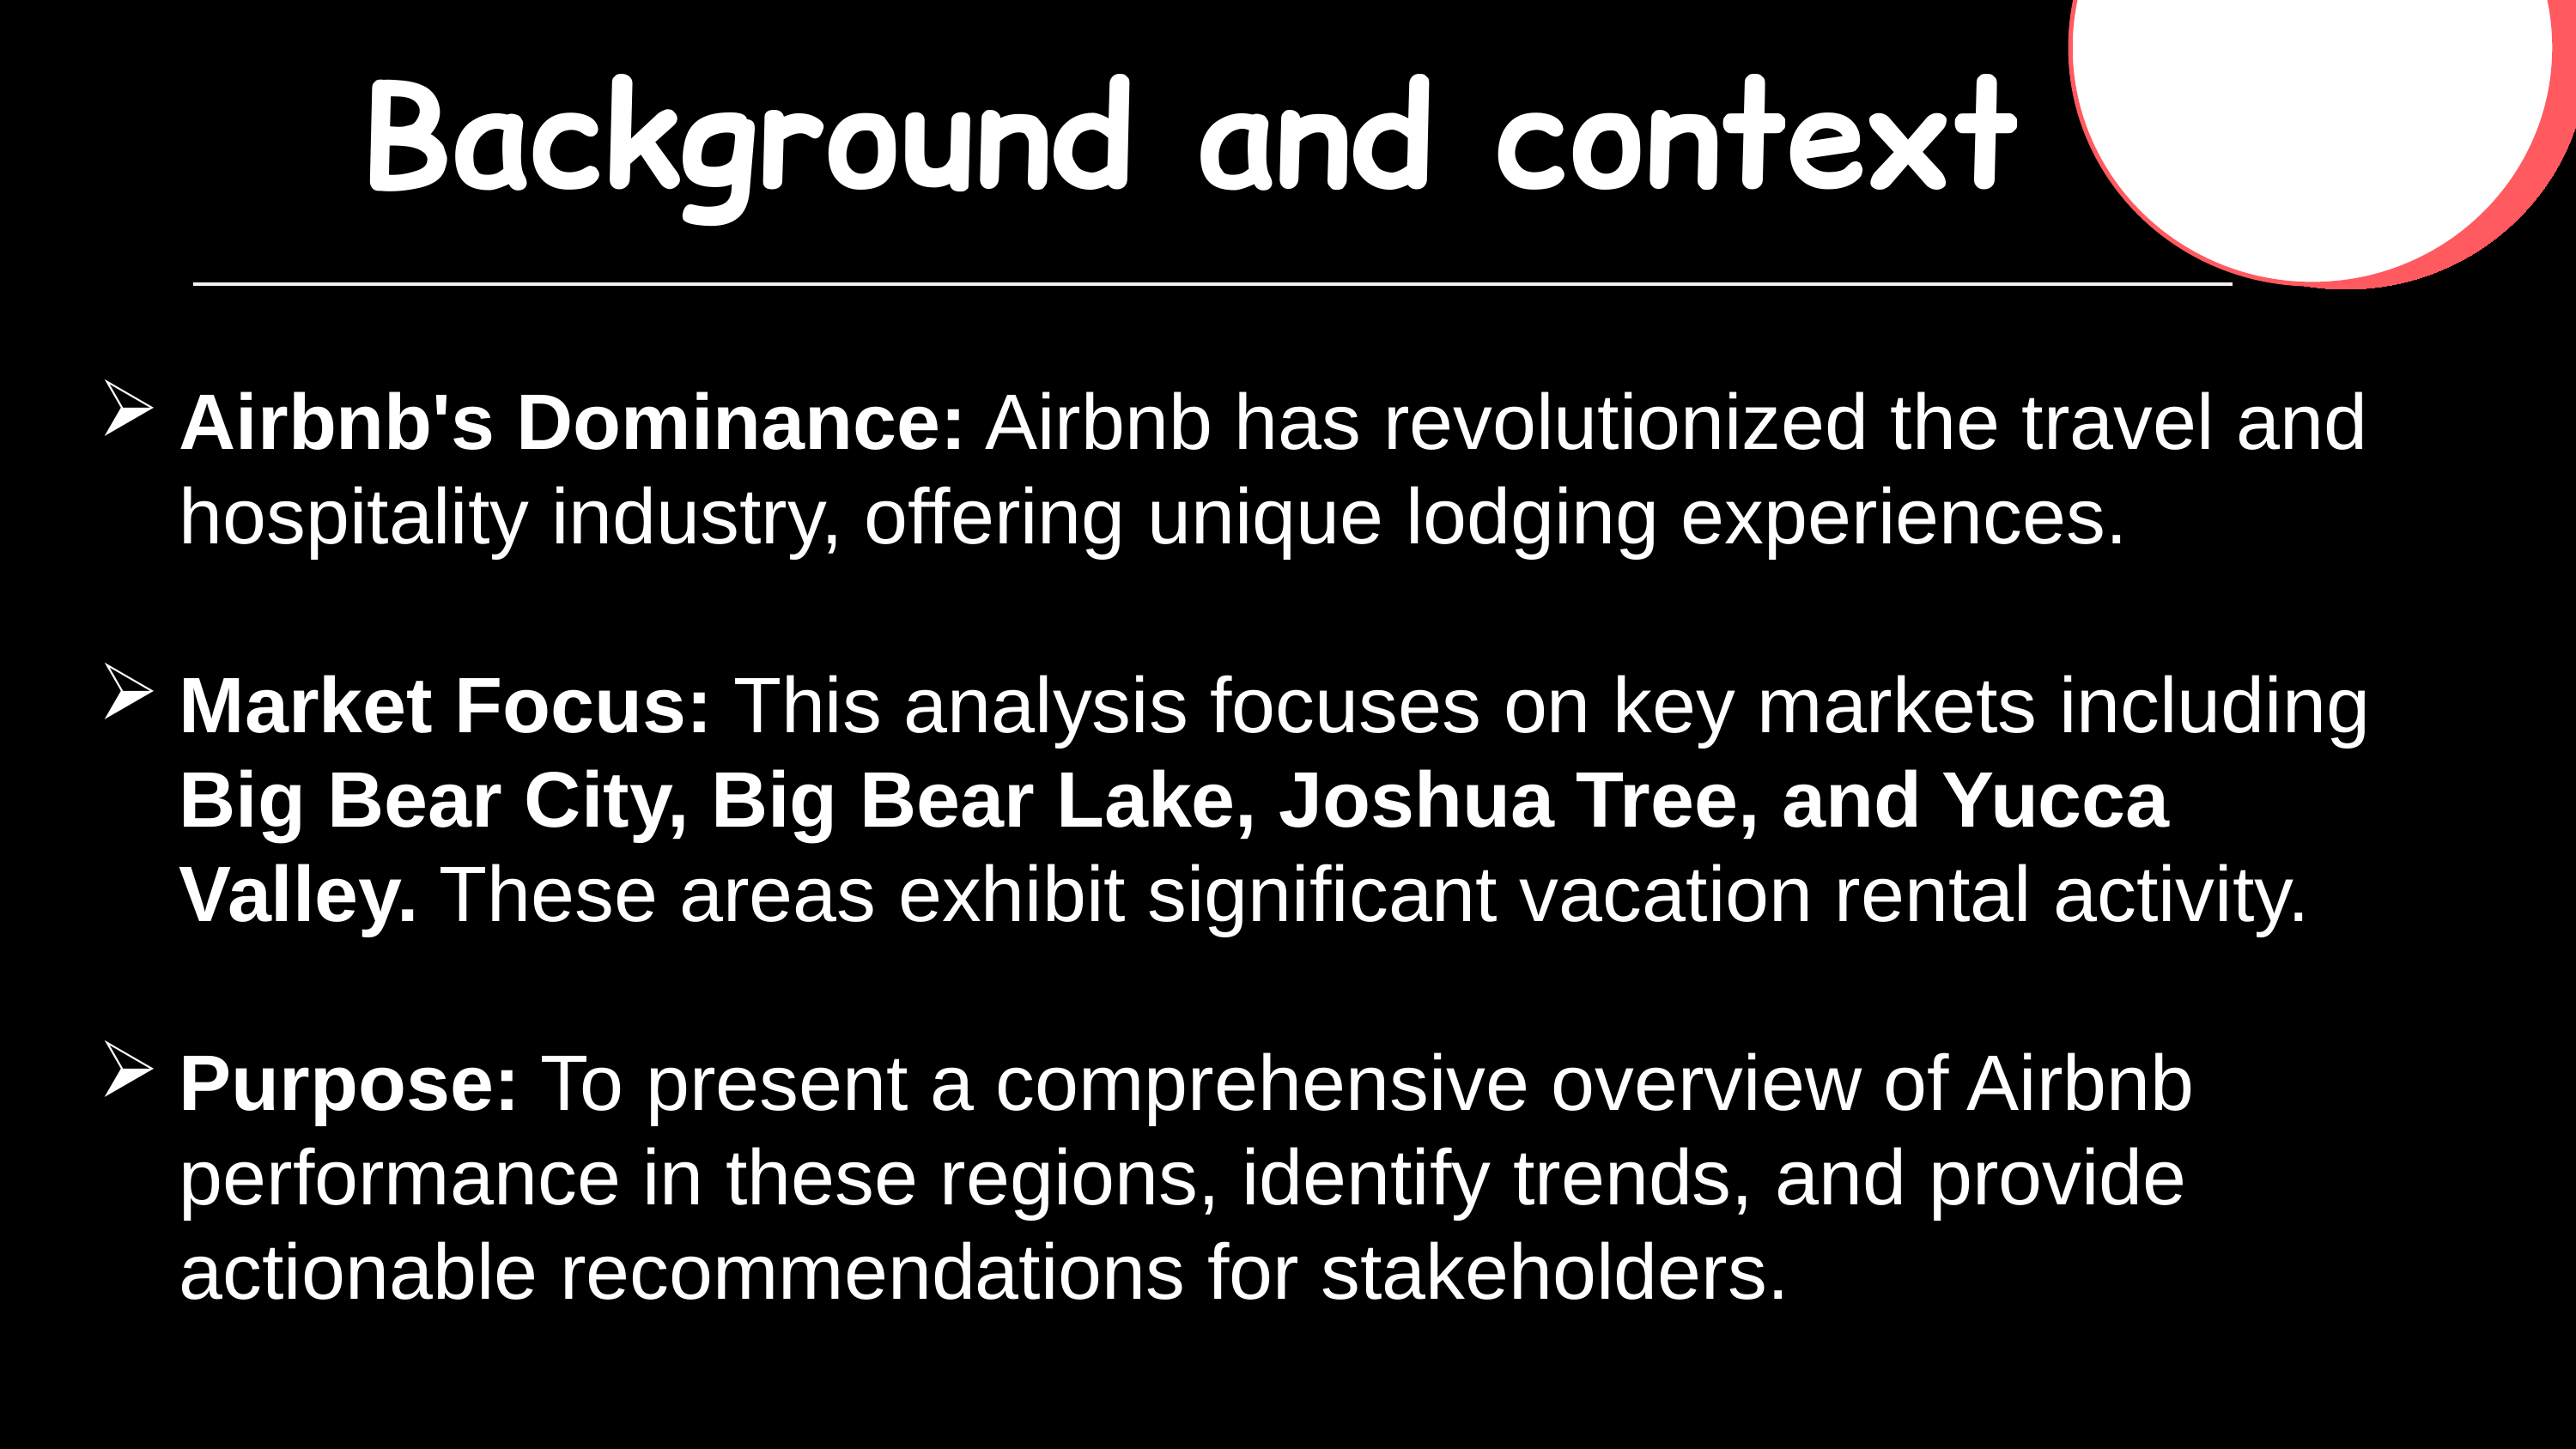

Background and context
Airbnb's Dominance: Airbnb has revolutionized the travel and hospitality industry, offering unique lodging experiences.

Market Focus: This analysis focuses on key markets including Big Bear City, Big Bear Lake, Joshua Tree, and Yucca Valley. These areas exhibit significant vacation rental activity.

Purpose: To present a comprehensive overview of Airbnb performance in these regions, identify trends, and provide actionable recommendations for stakeholders.